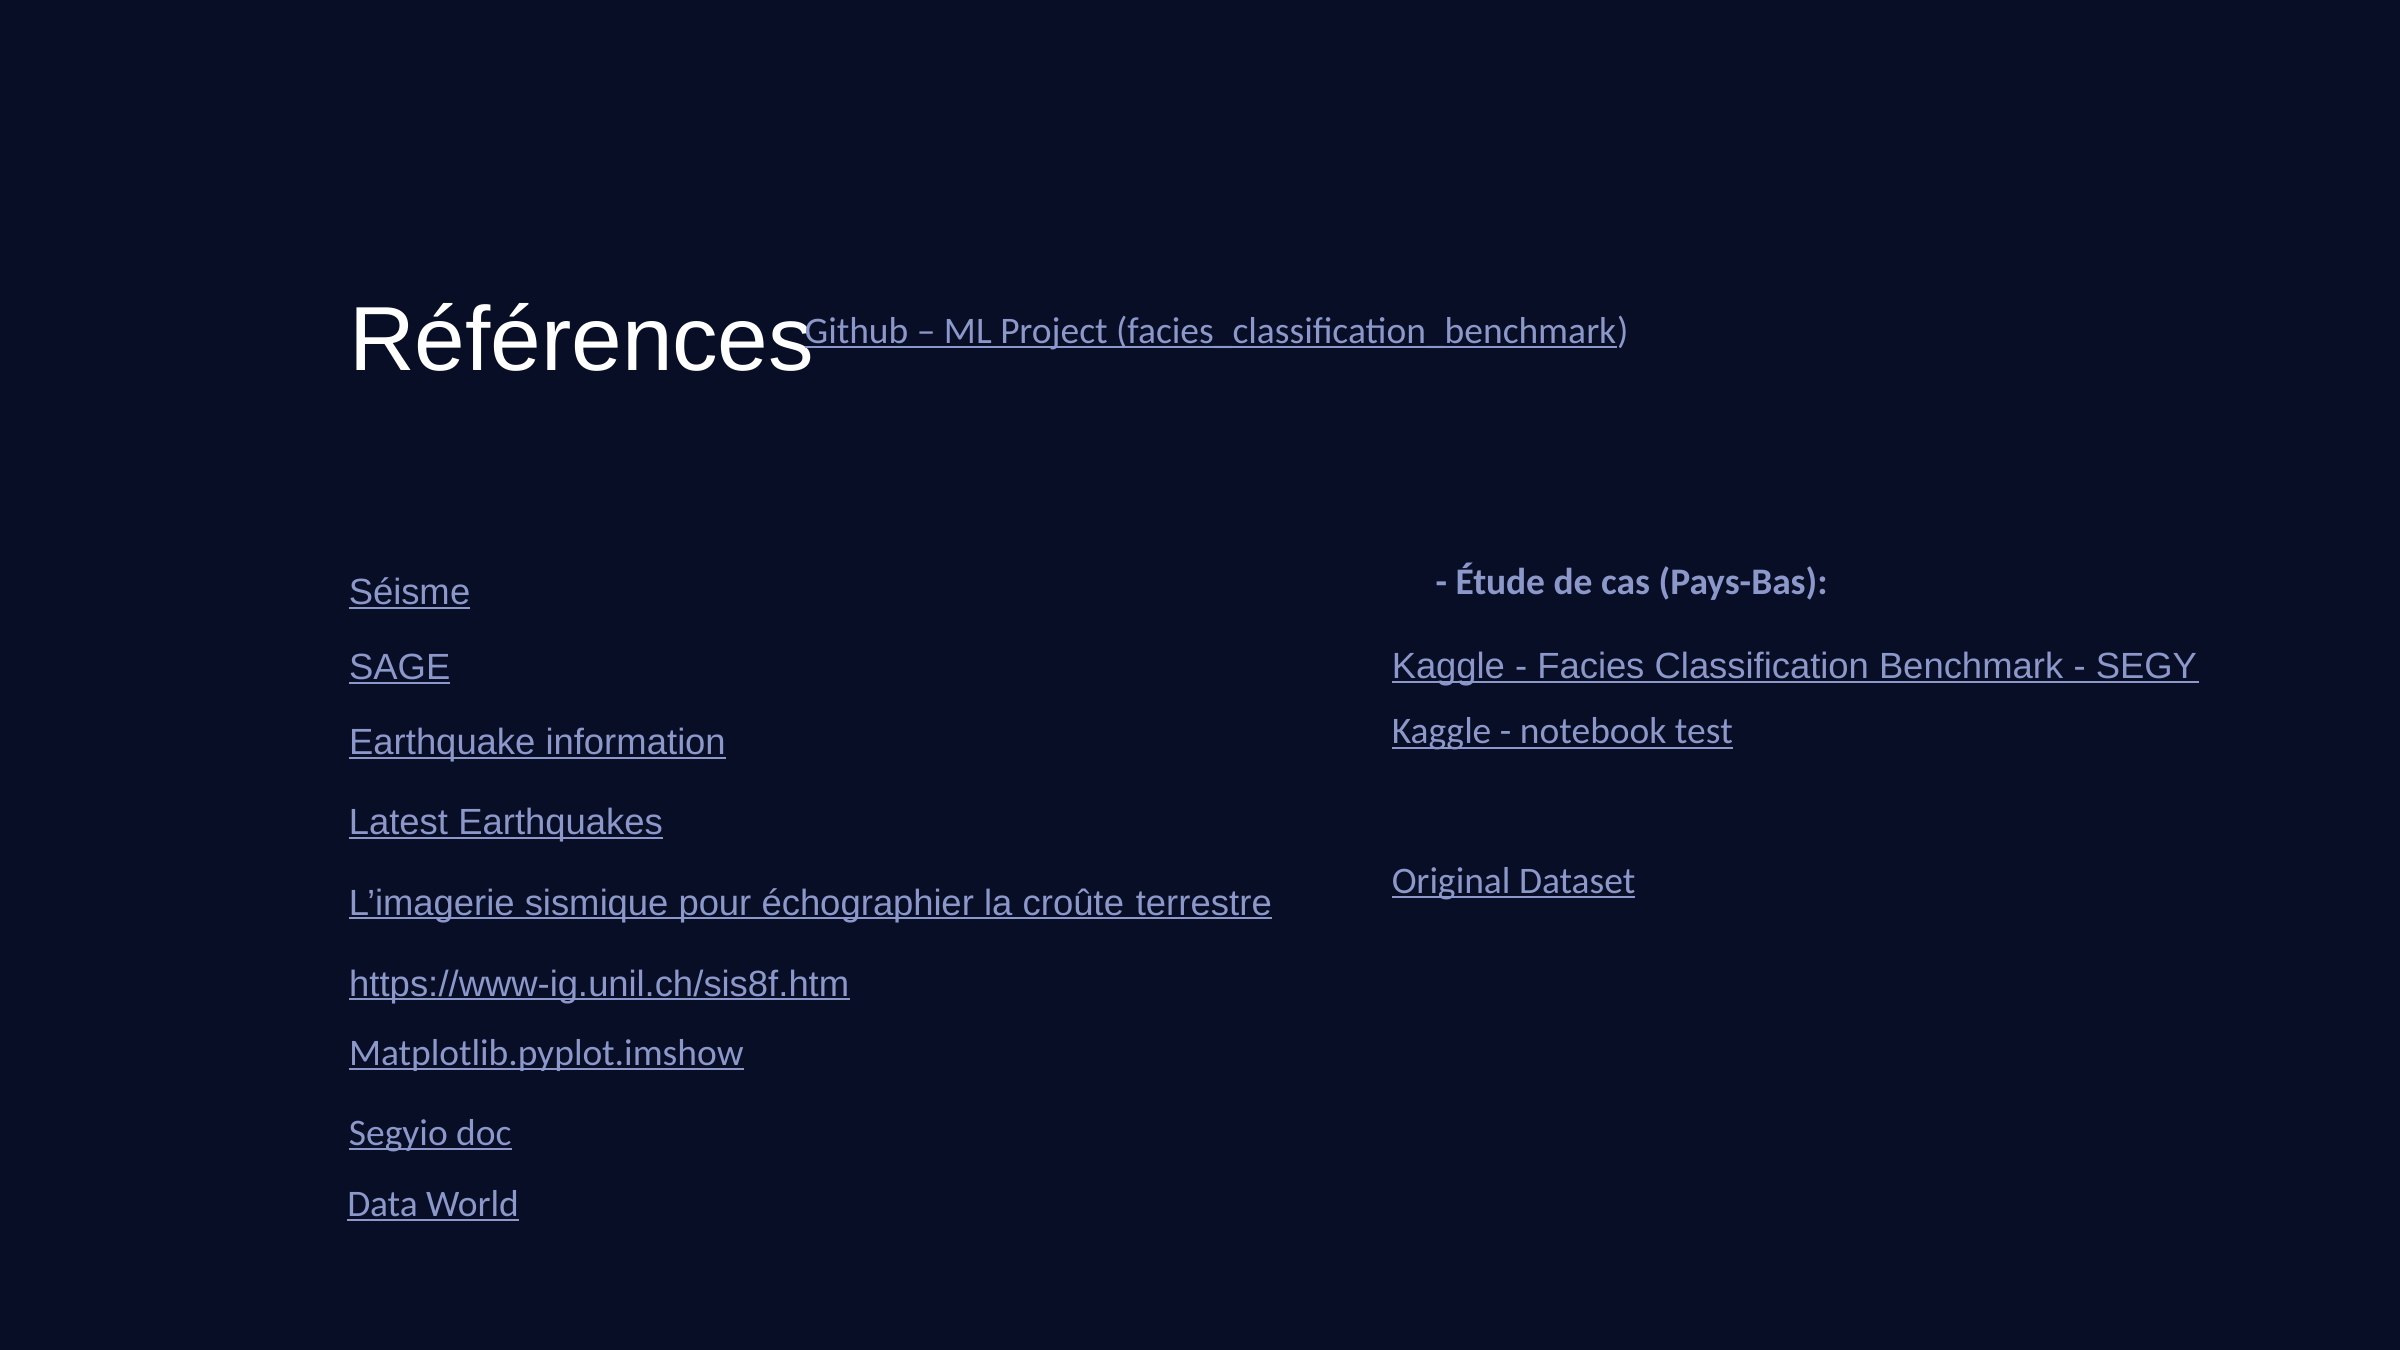

Références
Github – ML Project (facies_classification_benchmark)

Séisme
- Étude de cas (Pays-Bas):
Kaggle - Facies Classification Benchmark - SEGY
SAGE
Kaggle - notebook test
Earthquake information
Latest Earthquakes
Original Dataset
L’imagerie sismique pour échographier la croûte terrestre

https://www-ig.unil.ch/sis8f.htm

Matplotlib.pyplot.imshow
Segyio doc
Data World